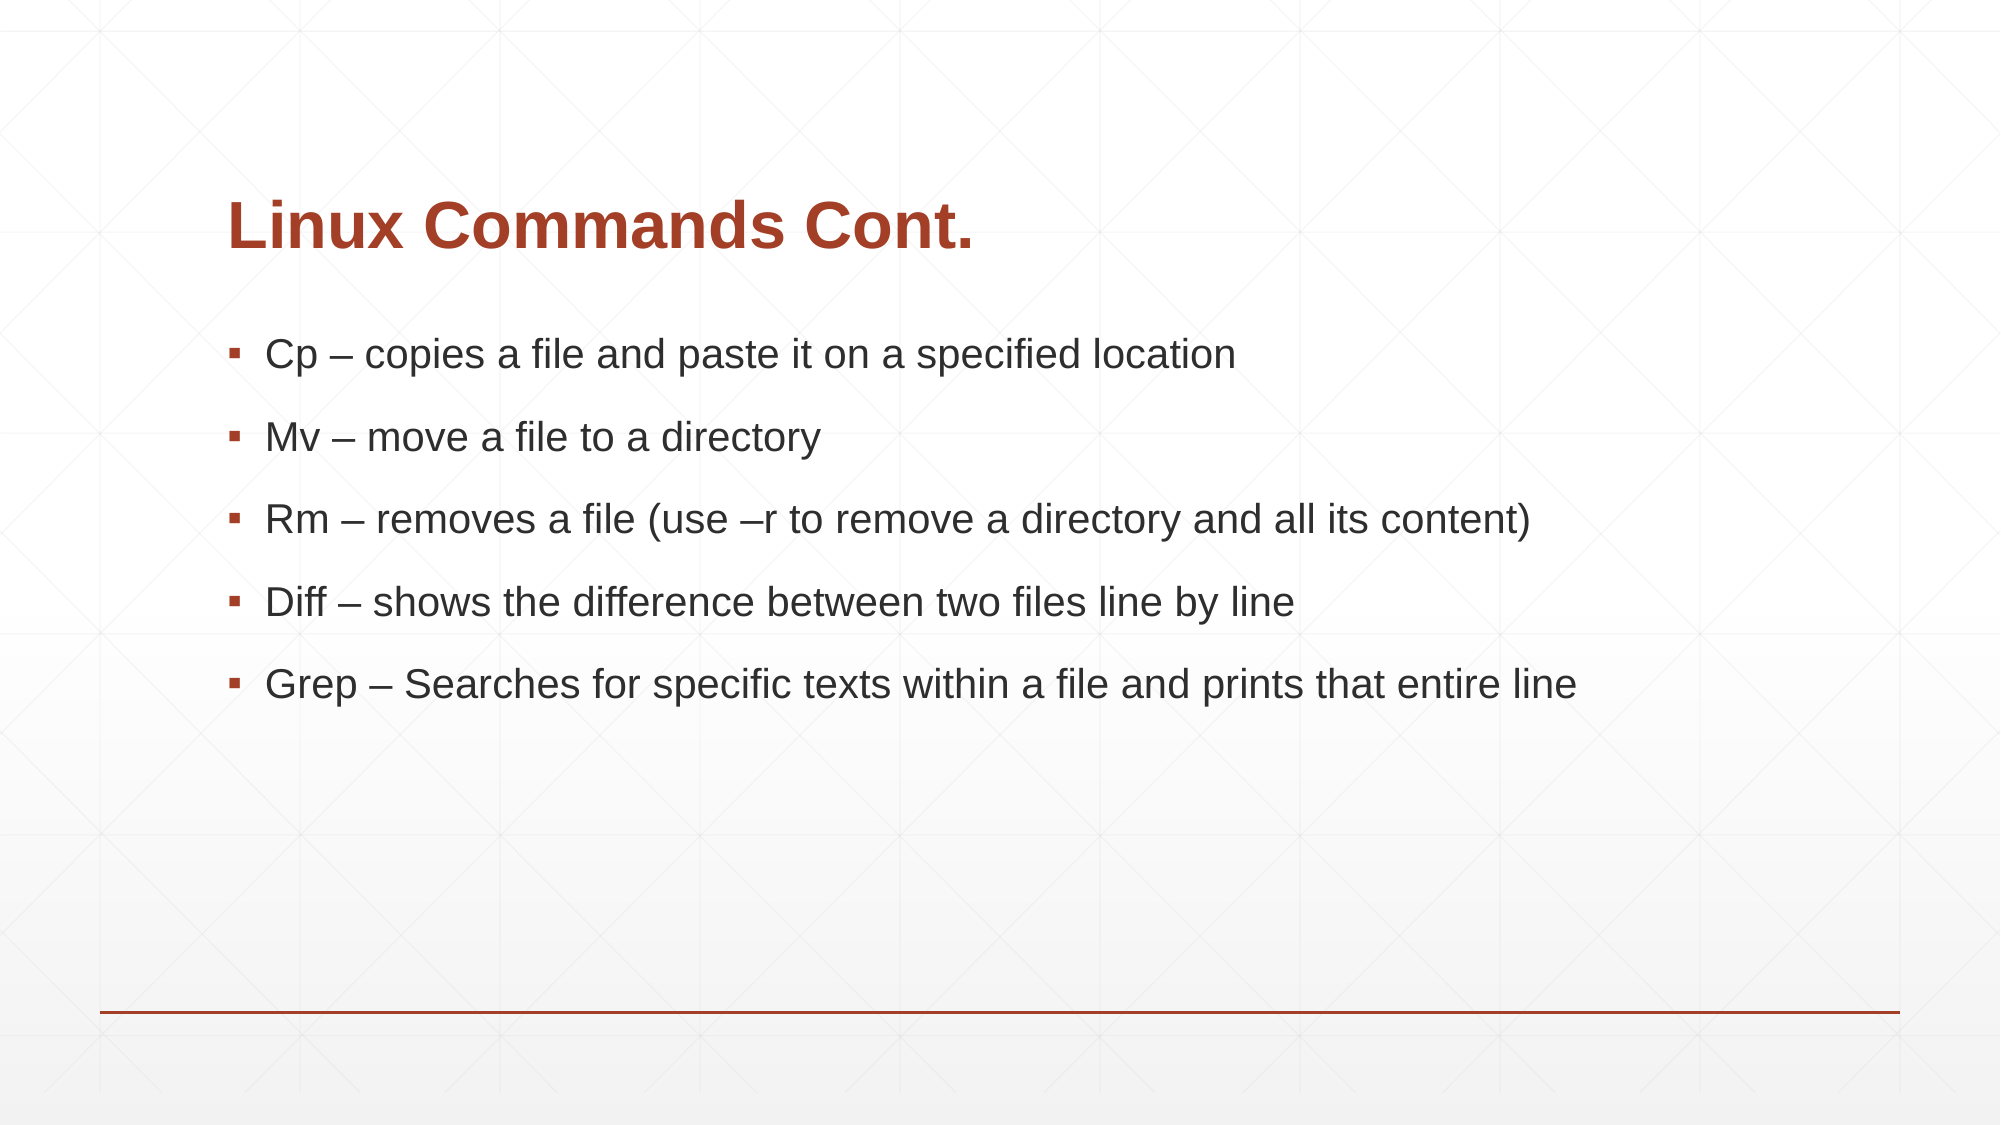

# Linux Commands Cont.
Cp – copies a file and paste it on a specified location
Mv – move a file to a directory
Rm – removes a file (use –r to remove a directory and all its content)
Diff – shows the difference between two files line by line
Grep – Searches for specific texts within a file and prints that entire line